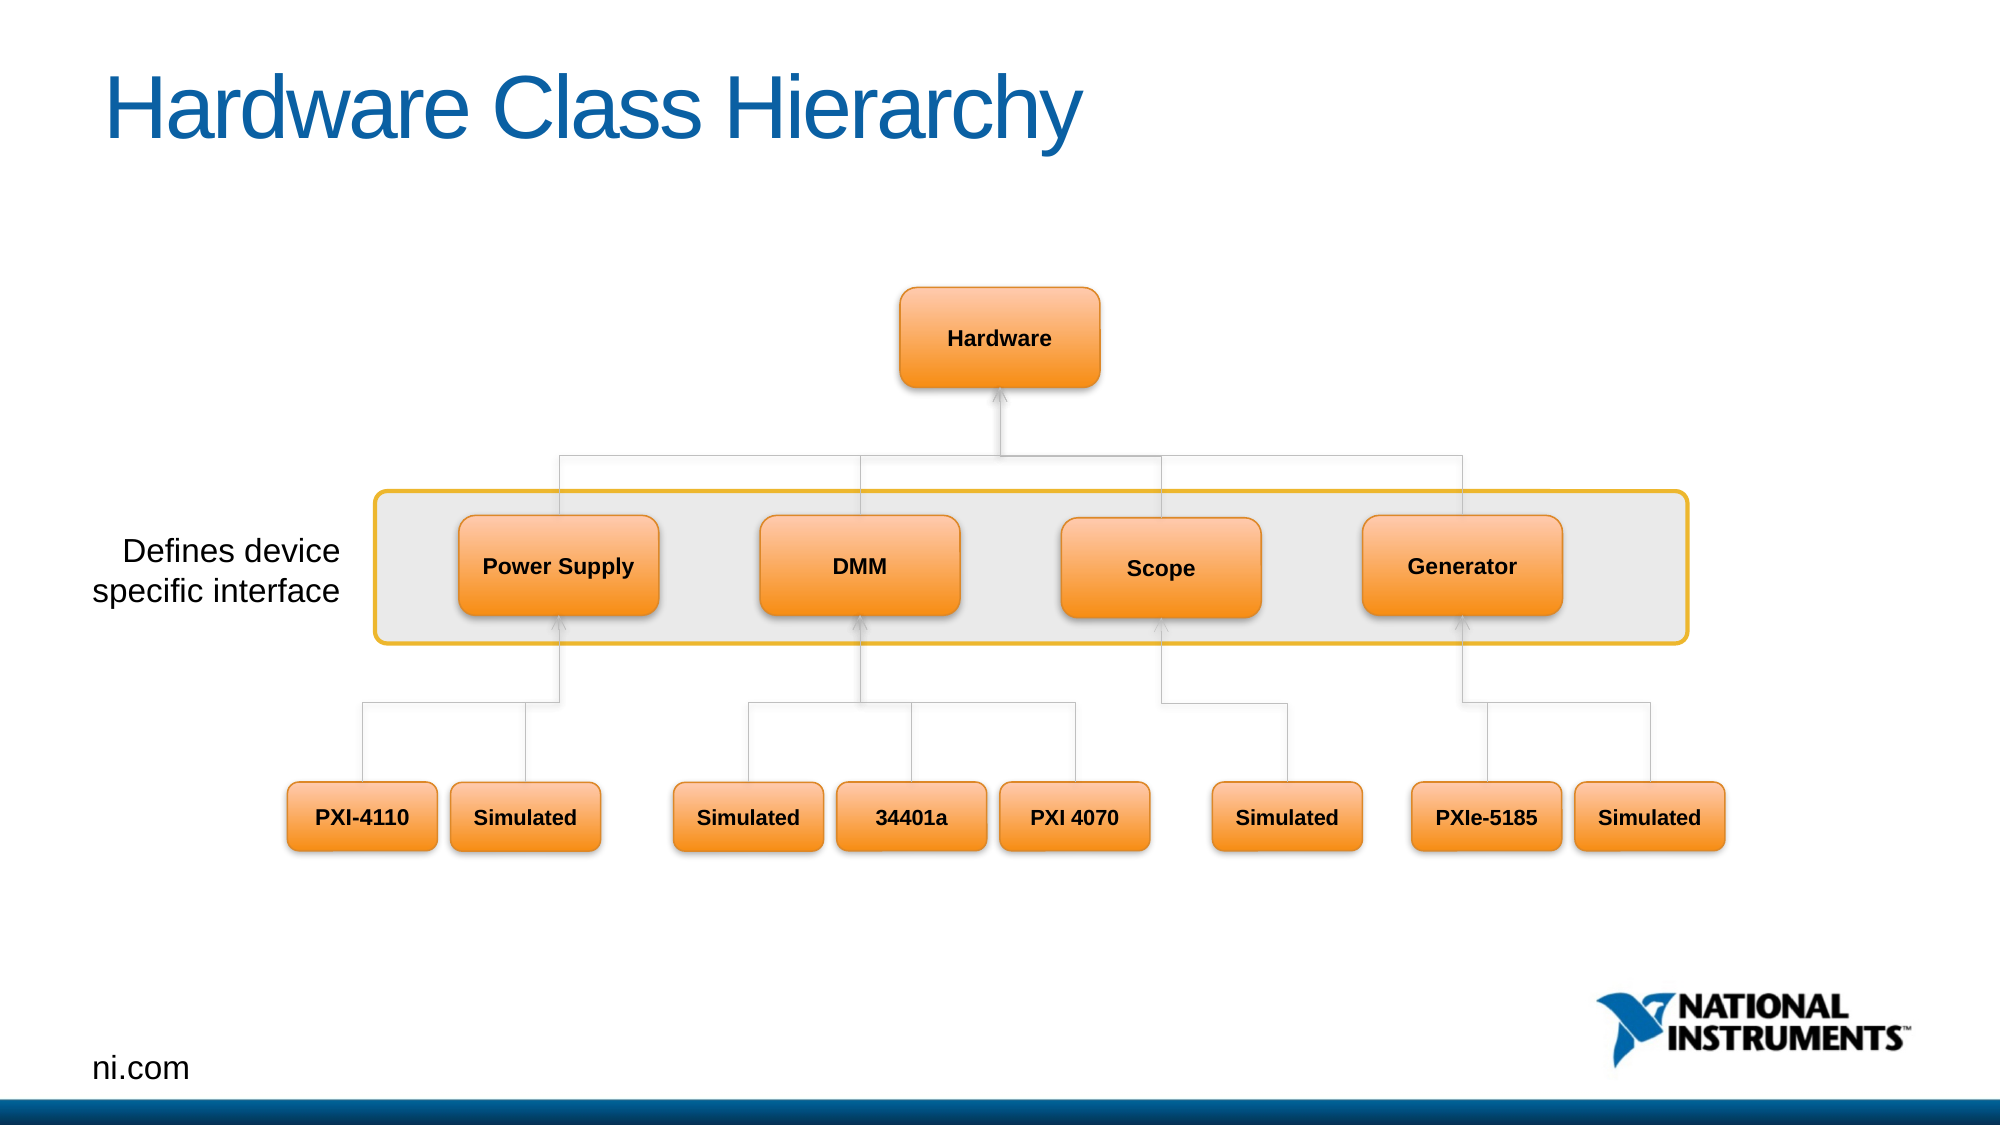

# Hardware Class Hierarchy
Hardware

Power Supply
DMM
Generator
Scope
Defines device specific interface
34401a
PXI 4070
Simulated
Simulated
PXI-4110
PXIe-5185
Simulated
Simulated